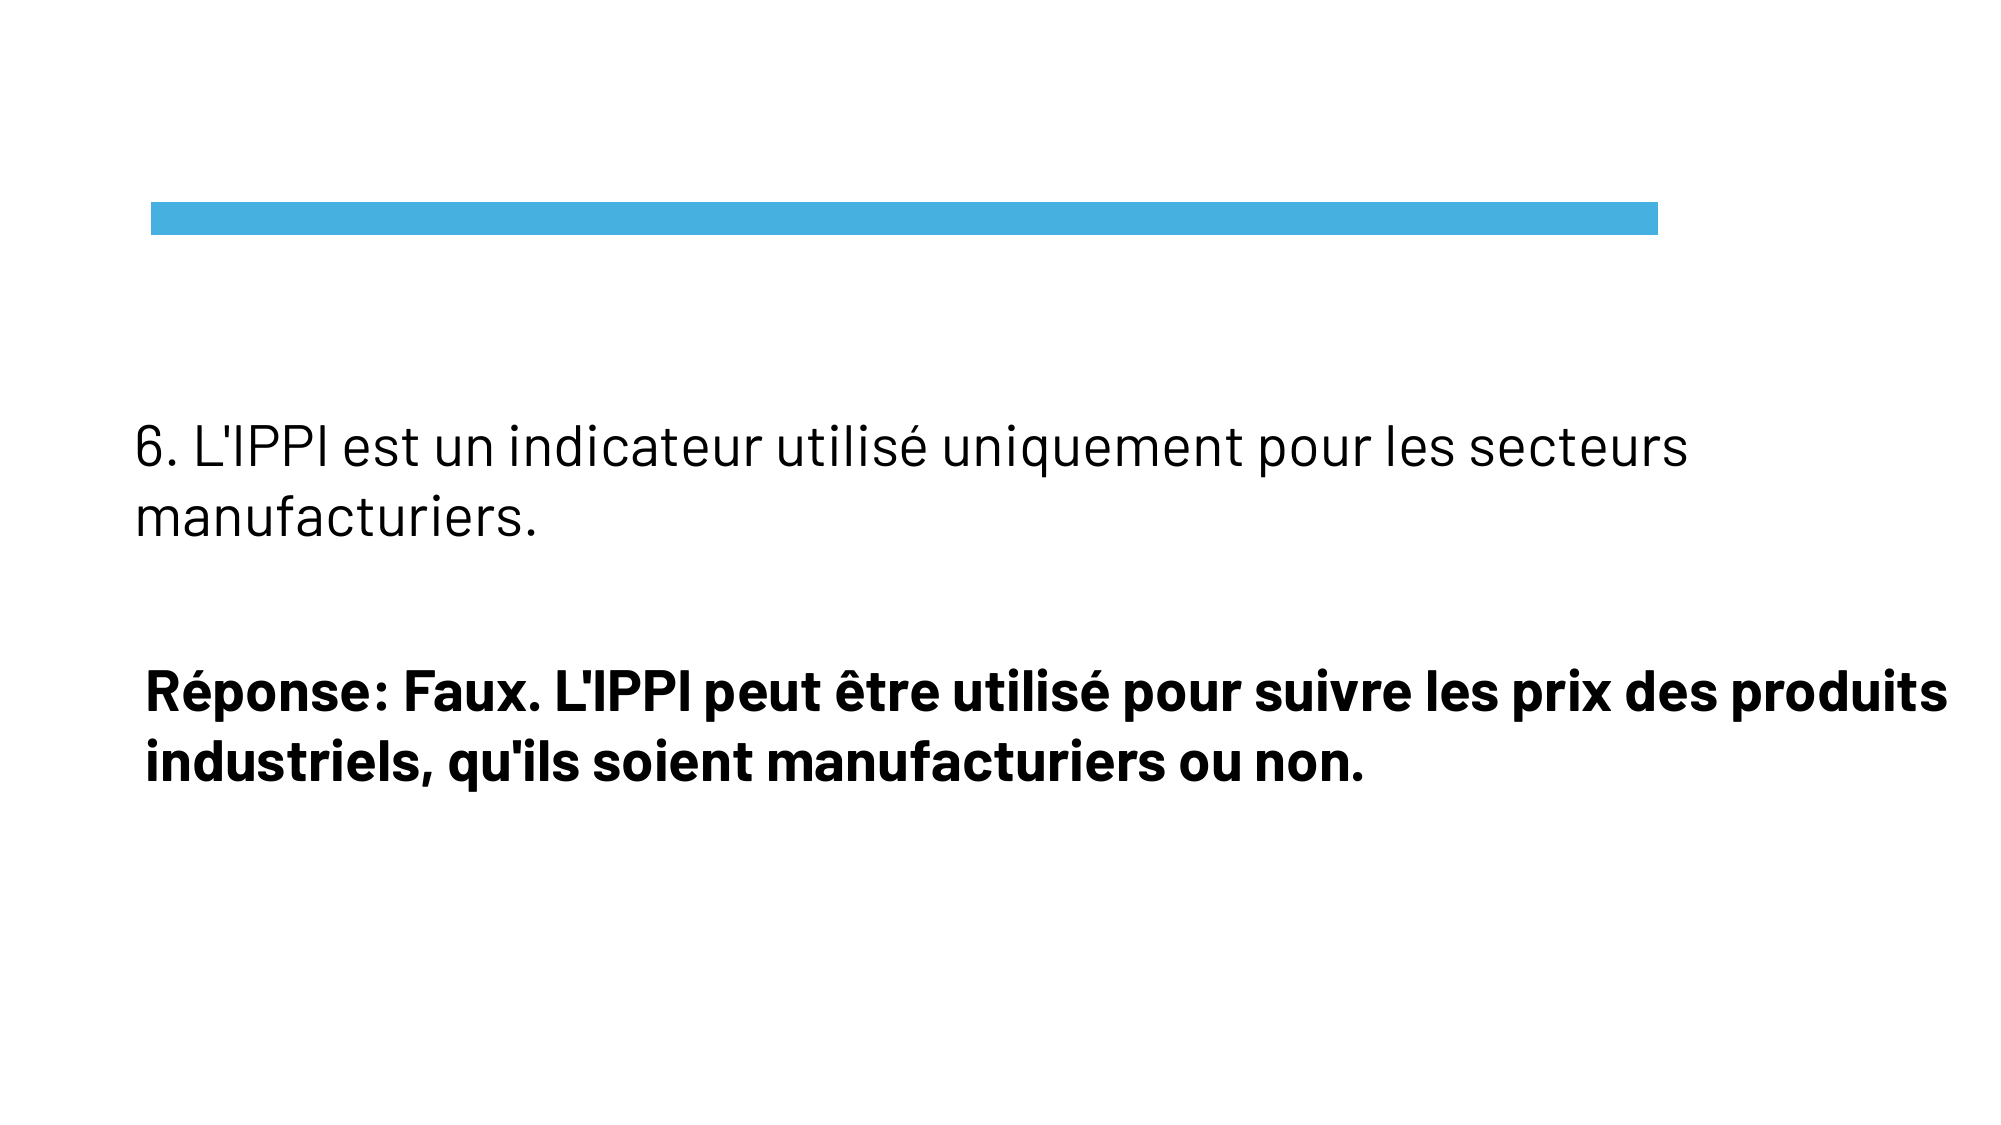

6. L'IPPI est un indicateur utilisé uniquement pour les secteurs manufacturiers.
Réponse: Faux. L'IPPI peut être utilisé pour suivre les prix des produits industriels, qu'ils soient manufacturiers ou non.